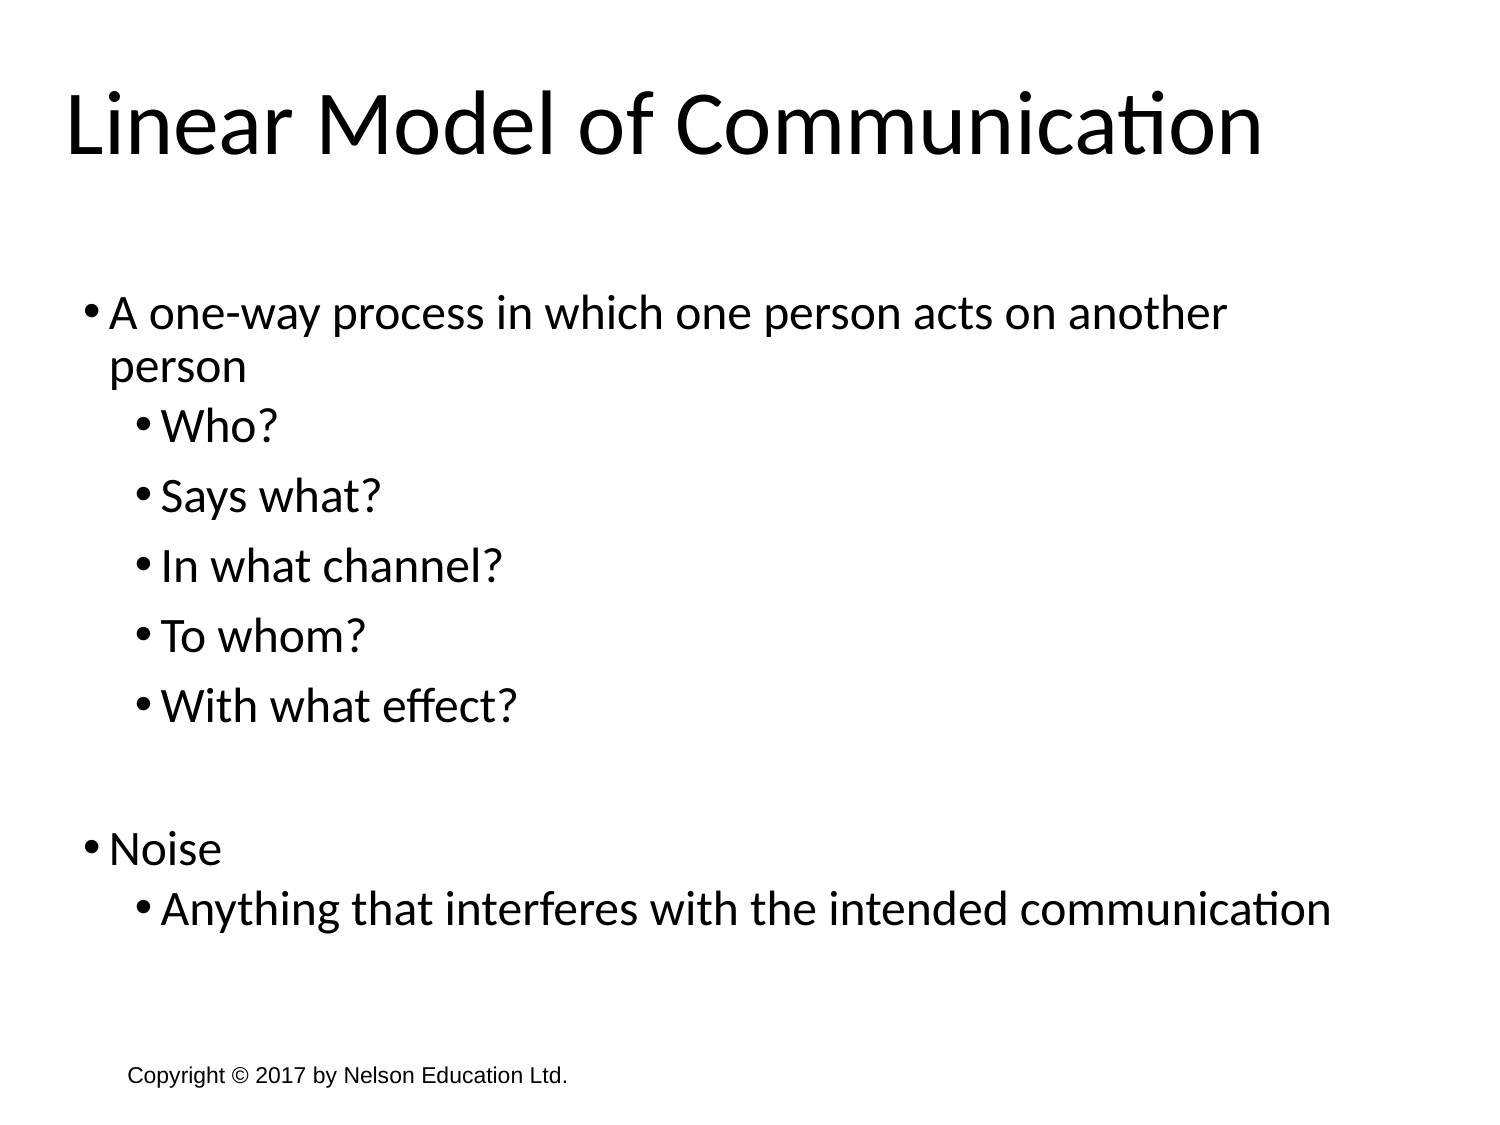

Linear Model of Communication
A one-way process in which one person acts on another person
Who?
Says what?
In what channel?
To whom?
With what effect?

Noise
Anything that interferes with the intended communication